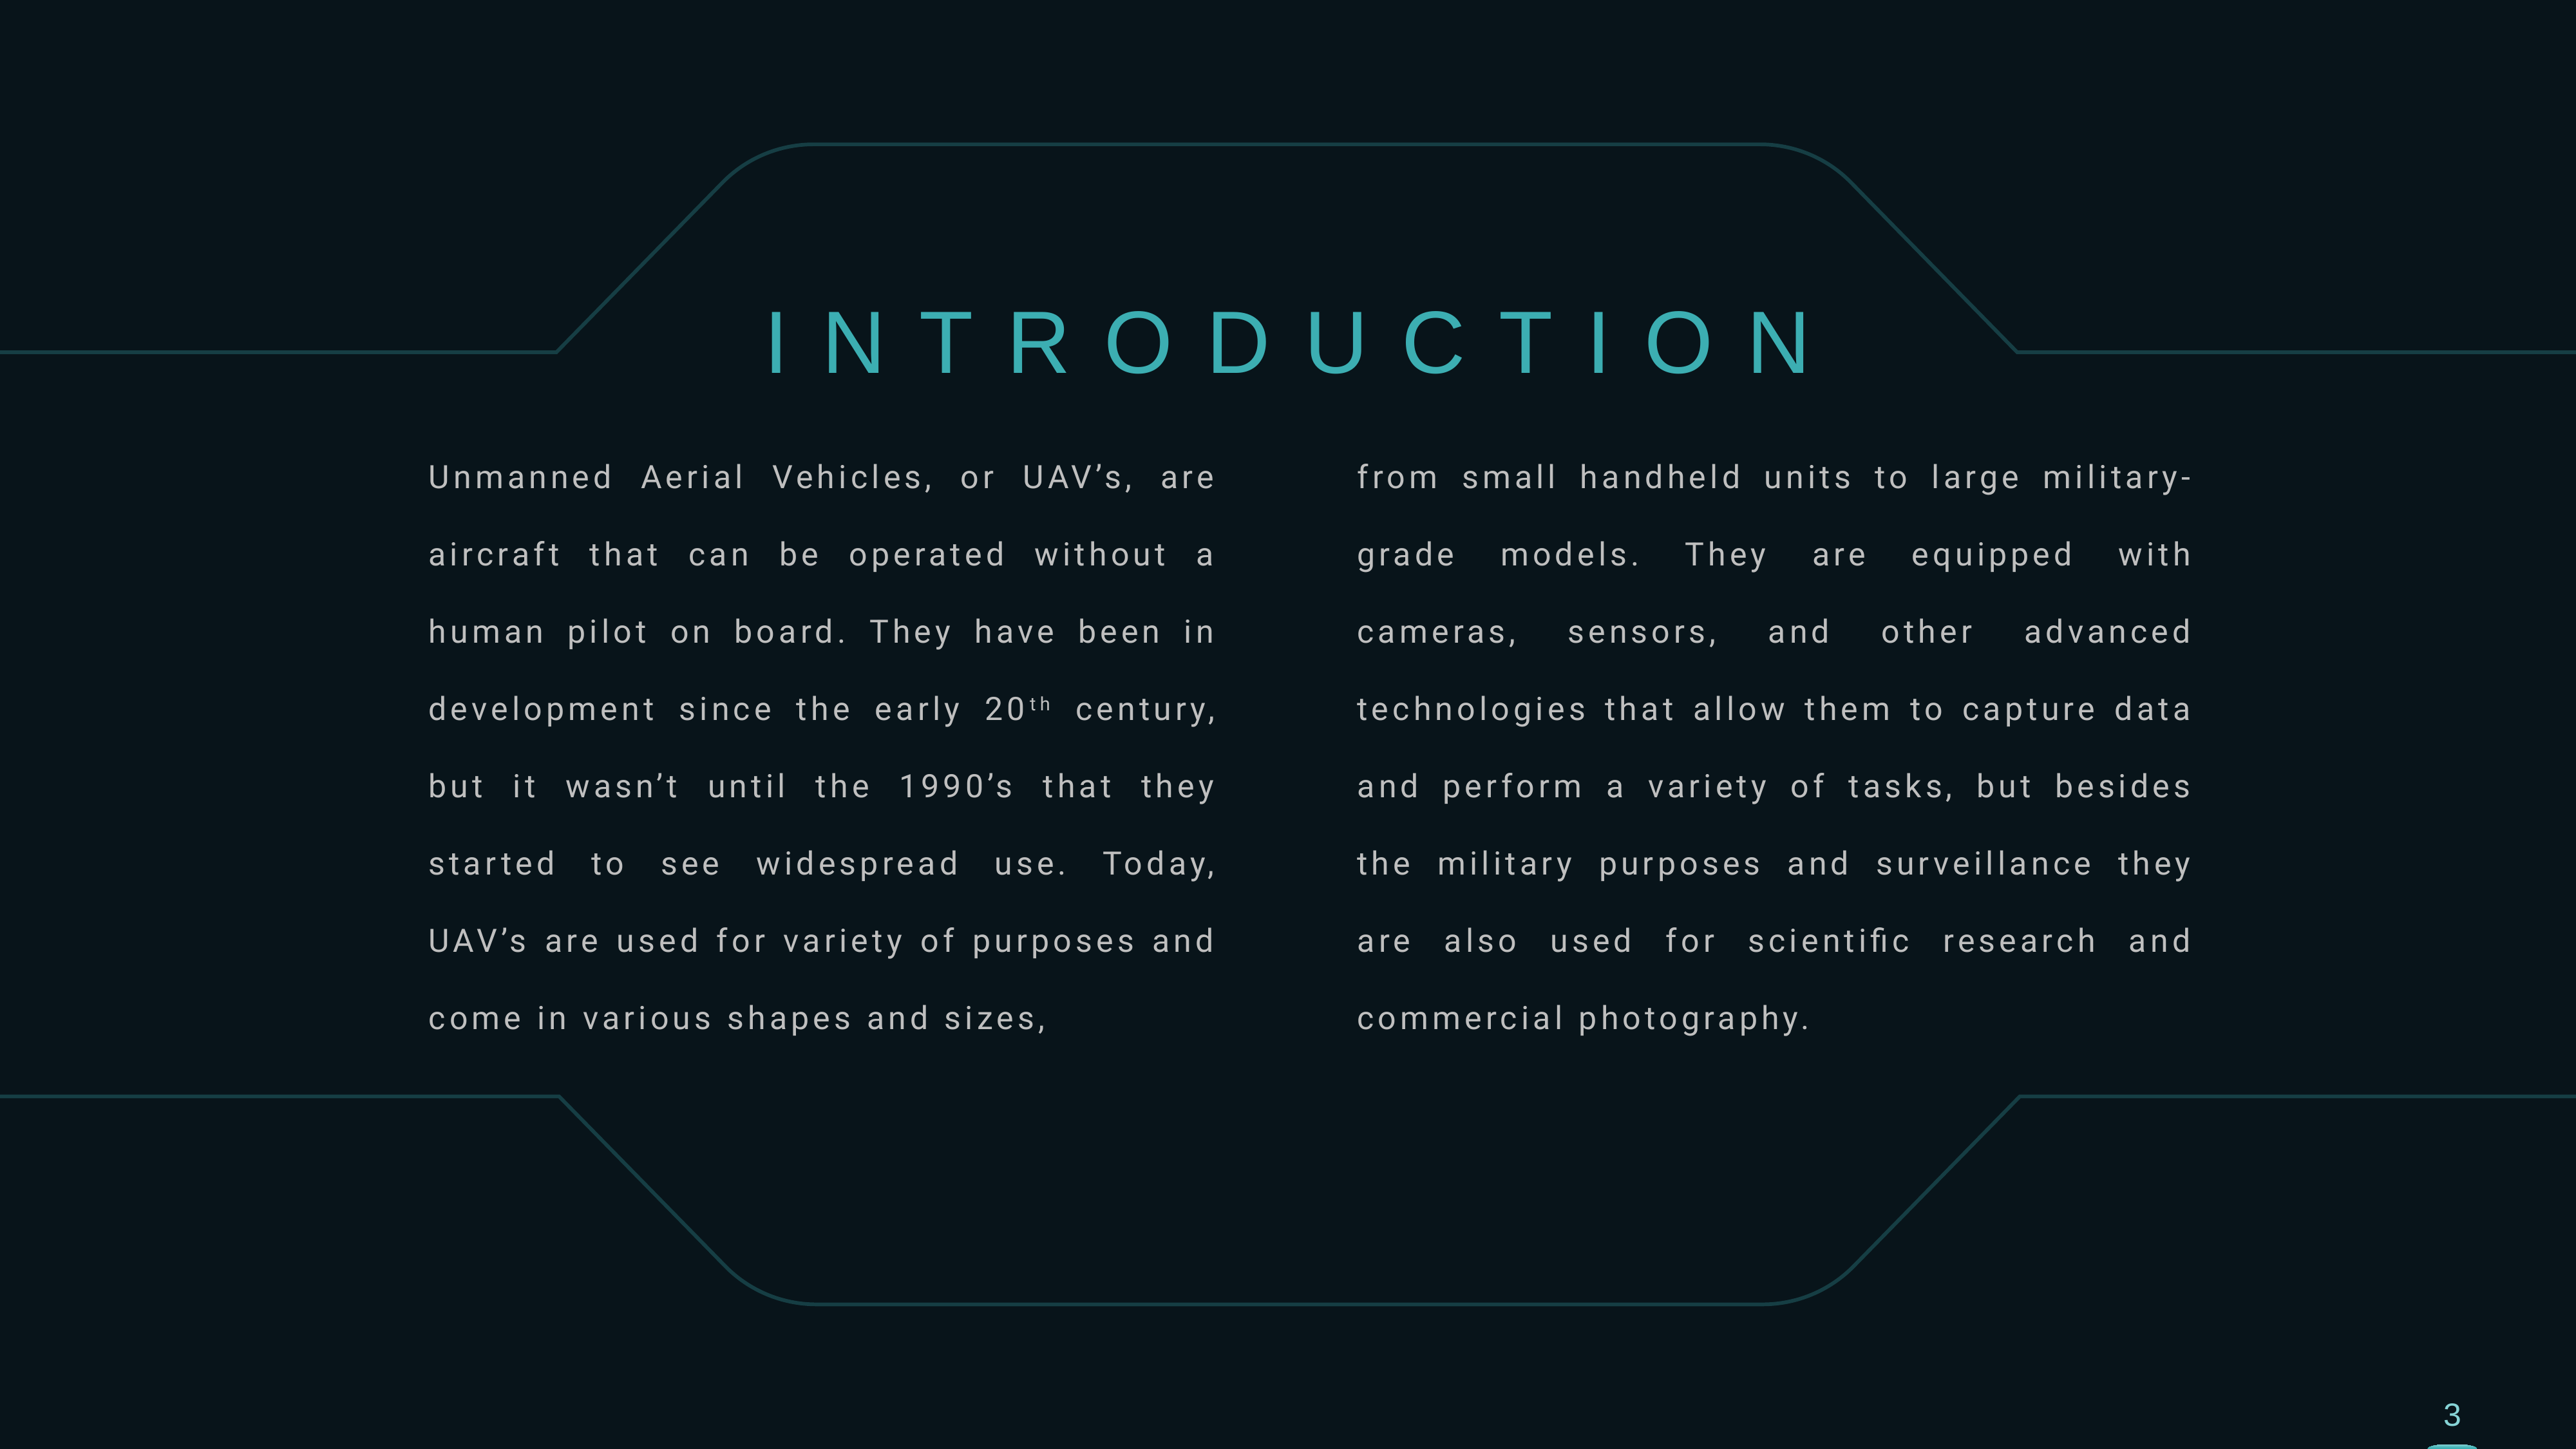

INTRODUCTION
Unmanned Aerial Vehicles, or UAV’s, are aircraft that can be operated without a human pilot on board. They have been in development since the early 20th century, but it wasn’t until the 1990’s that they started to see widespread use. Today, UAV’s are used for variety of purposes and come in various shapes and sizes,
from small handheld units to large military-grade models. They are equipped with cameras, sensors, and other advanced technologies that allow them to capture data and perform a variety of tasks, but besides the military purposes and surveillance they are also used for scientific research and commercial photography.
3